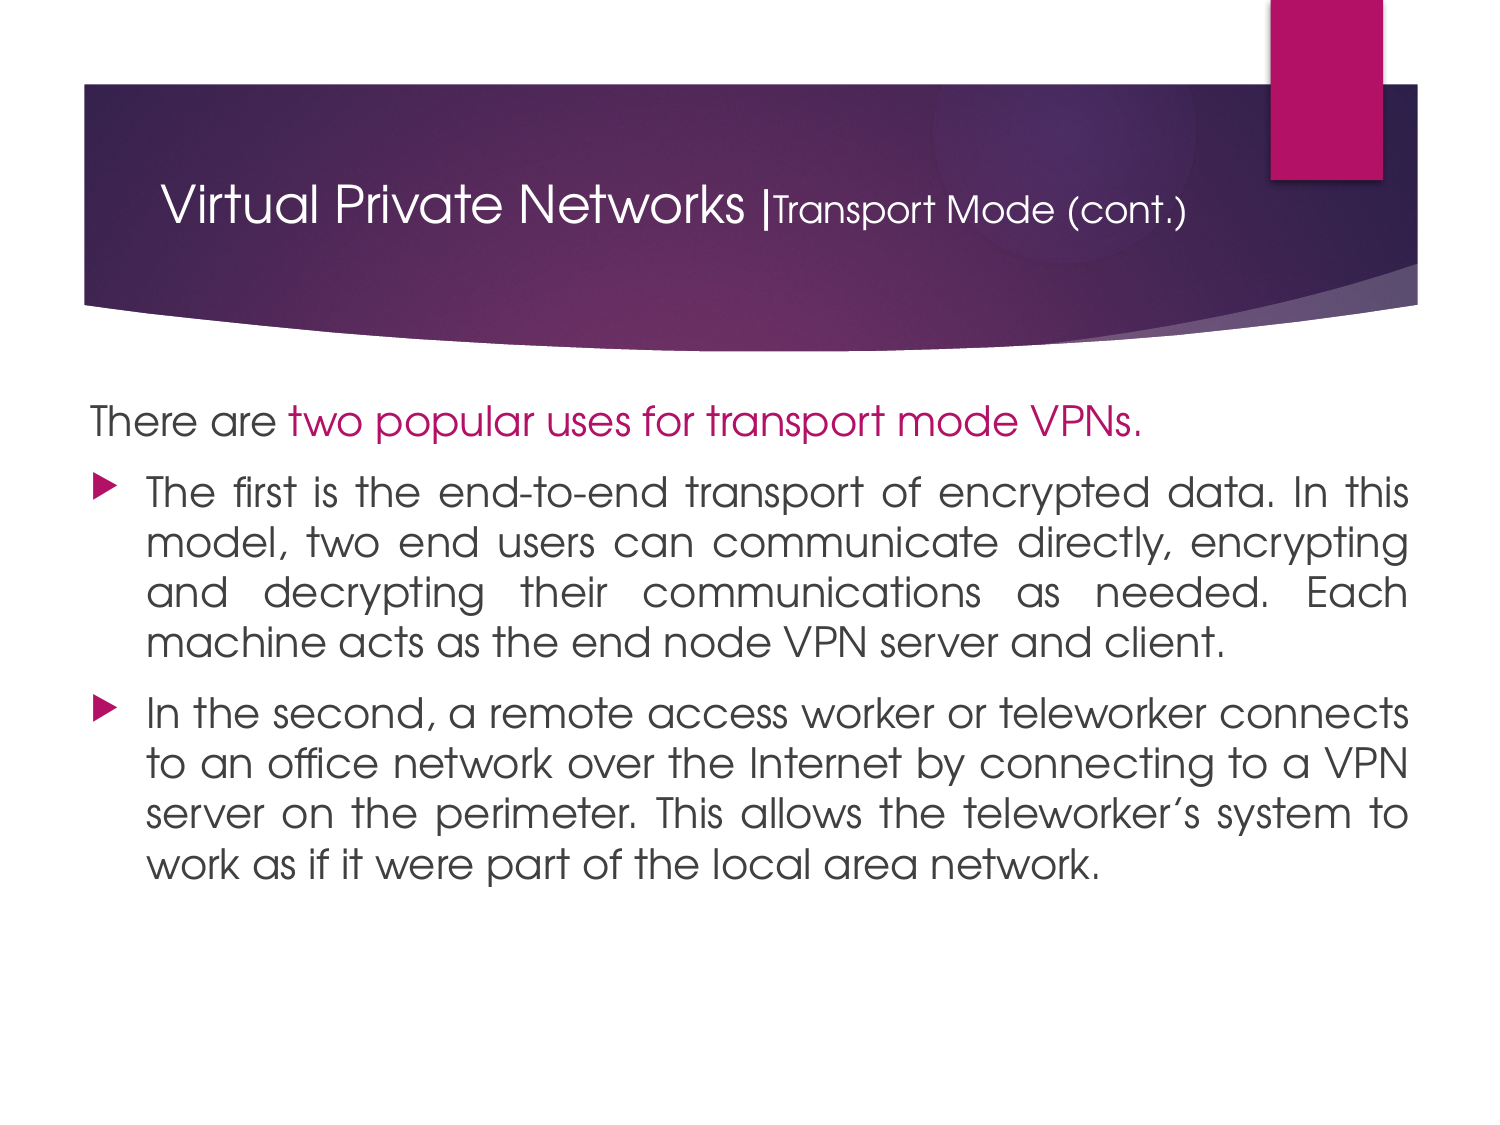

# Virtual Private Networks |Transport Mode (cont.)
There are two popular uses for transport mode VPNs.
The first is the end-to-end transport of encrypted data. In this model, two end users can communicate directly, encrypting and decrypting their communications as needed. Each machine acts as the end node VPN server and client.
In the second, a remote access worker or teleworker connects to an office network over the Internet by connecting to a VPN server on the perimeter. This allows the teleworker’s system to work as if it were part of the local area network.